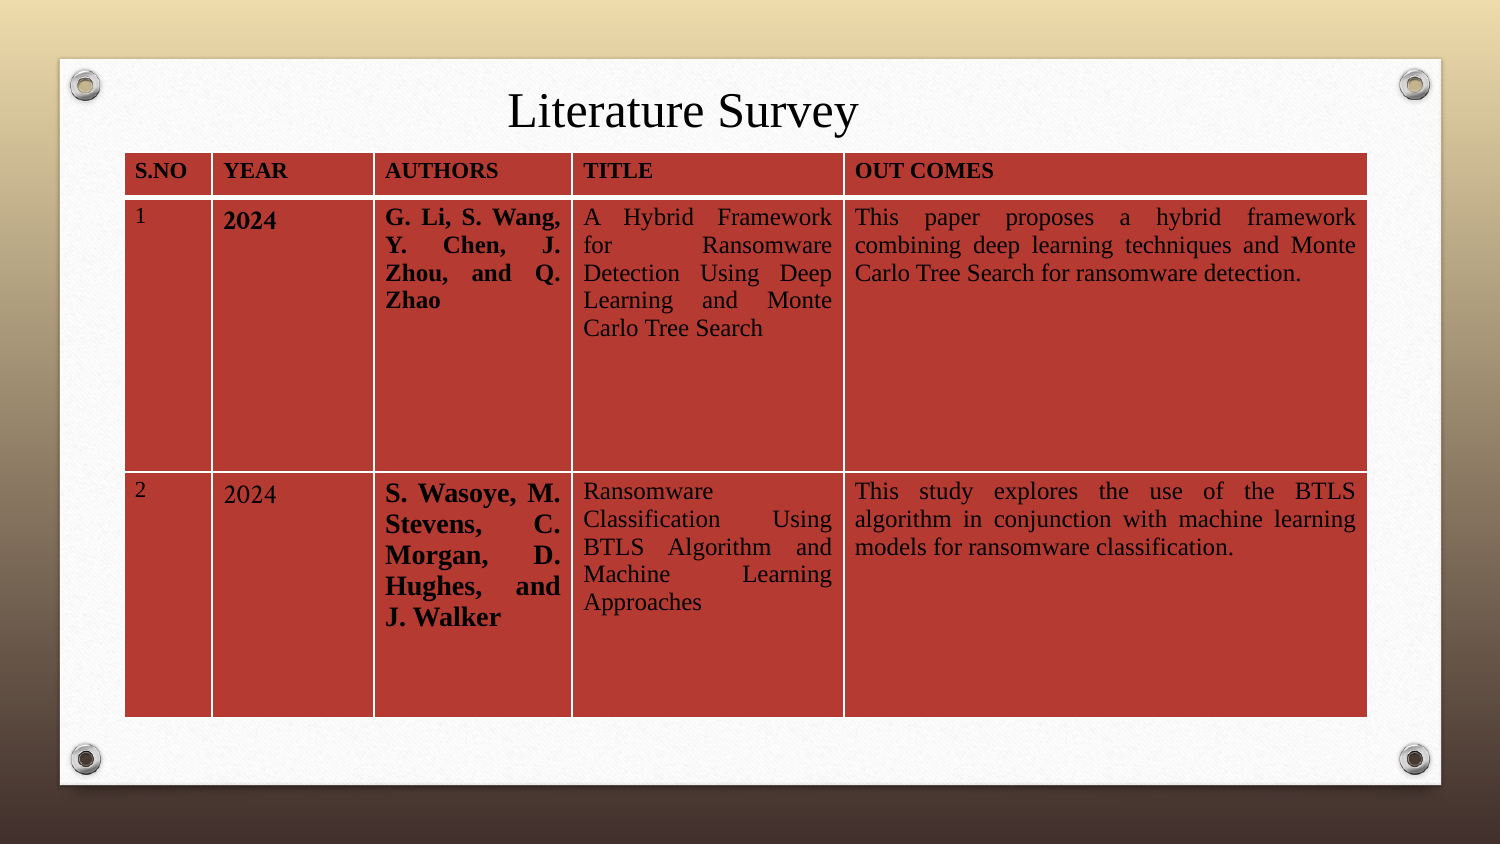

# Literature Survey
| S.NO | YEAR | AUTHORS | TITLE | OUT COMES |
| --- | --- | --- | --- | --- |
| 1 | 2024 | G. Li, S. Wang, Y. Chen, J. Zhou, and Q. Zhao | A Hybrid Framework for Ransomware Detection Using Deep Learning and Monte Carlo Tree Search | This paper proposes a hybrid framework combining deep learning techniques and Monte Carlo Tree Search for ransomware detection. |
| 2 | 2024 | S. Wasoye, M. Stevens, C. Morgan, D. Hughes, and J. Walker | Ransomware Classification Using BTLS Algorithm and Machine Learning Approaches | This study explores the use of the BTLS algorithm in conjunction with machine learning models for ransomware classification. |